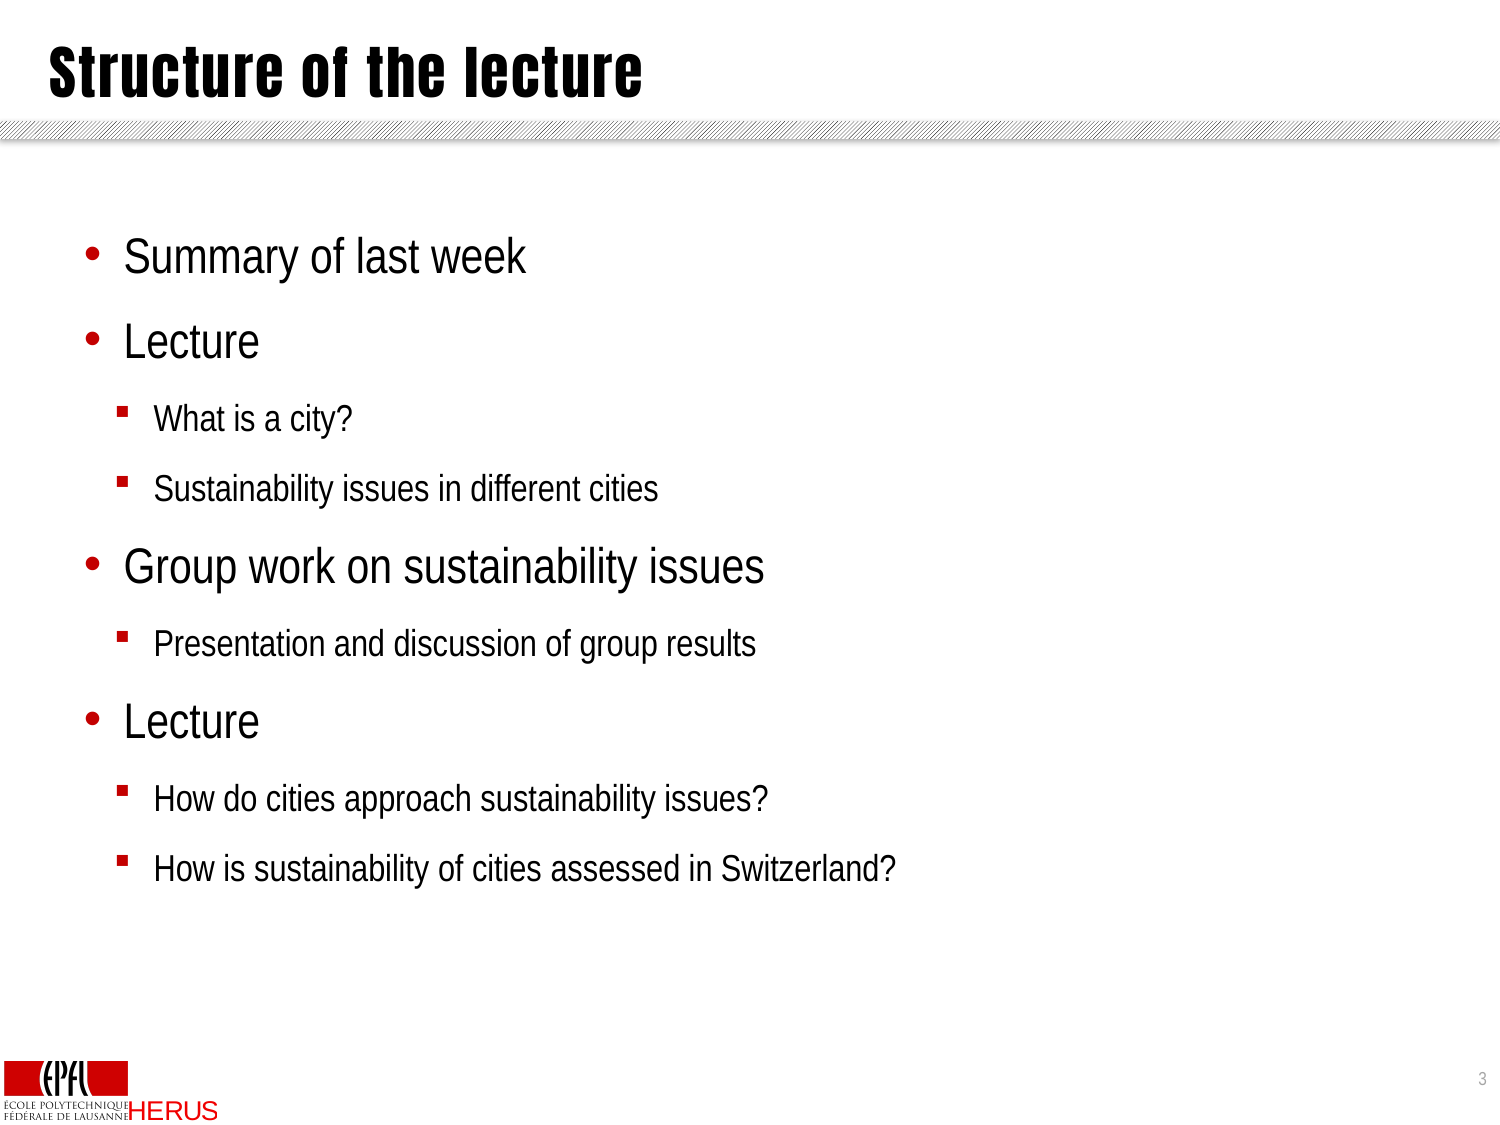

# Structure of the lecture
Summary of last week
Lecture
What is a city?
Sustainability issues in different cities
Group work on sustainability issues
Presentation and discussion of group results
Lecture
How do cities approach sustainability issues?
How is sustainability of cities assessed in Switzerland?